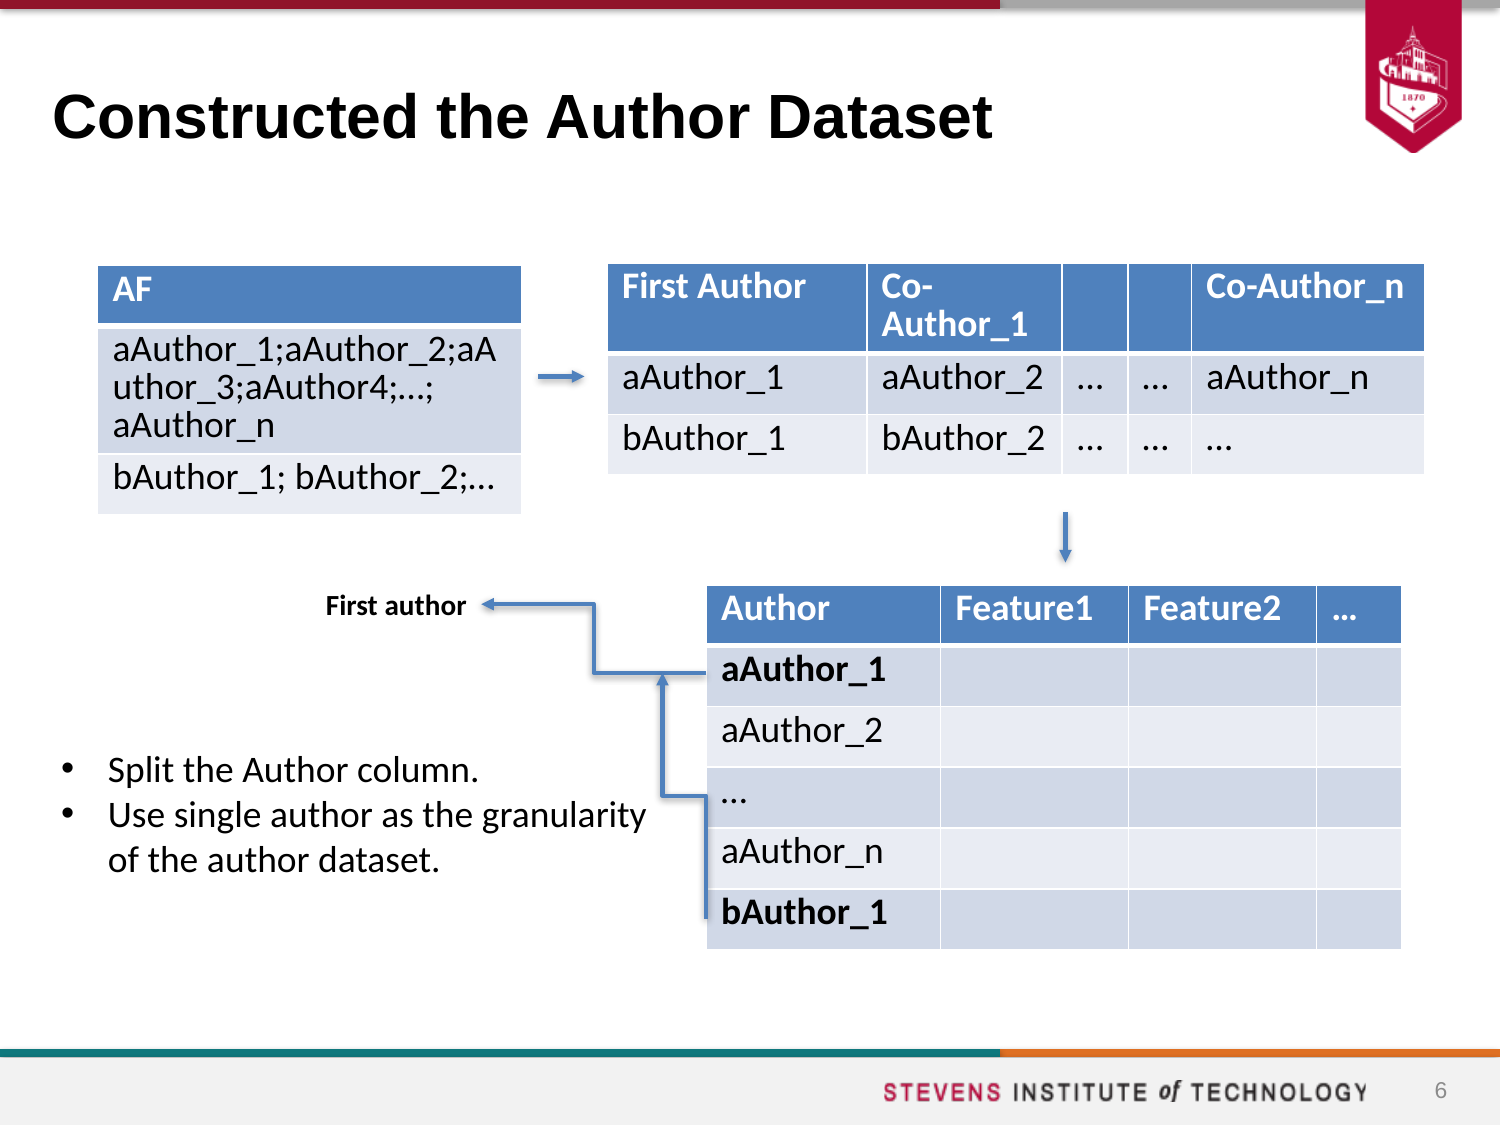

# Constructed the Author Dataset
| First Author | Co- Author\_1 |  |  | Co-Author\_n |
| --- | --- | --- | --- | --- |
| aAuthor\_1 | aAuthor\_2 | … | … | aAuthor\_n |
| bAuthor\_1 | bAuthor\_2 | … | … | … |
| AF |
| --- |
| aAuthor\_1;aAuthor\_2;aAuthor\_3;aAuthor4;…; aAuthor\_n |
| bAuthor\_1; bAuthor\_2;… |
First author
| Author | Feature1 | Feature2 | … |
| --- | --- | --- | --- |
| aAuthor\_1 |  |  |  |
| aAuthor\_2 |  |  |  |
| … |  |  |  |
| aAuthor\_n |  |  |  |
| bAuthor\_1 |  |  |  |
Split the Author column.
Use single author as the granularity of the author dataset.
6